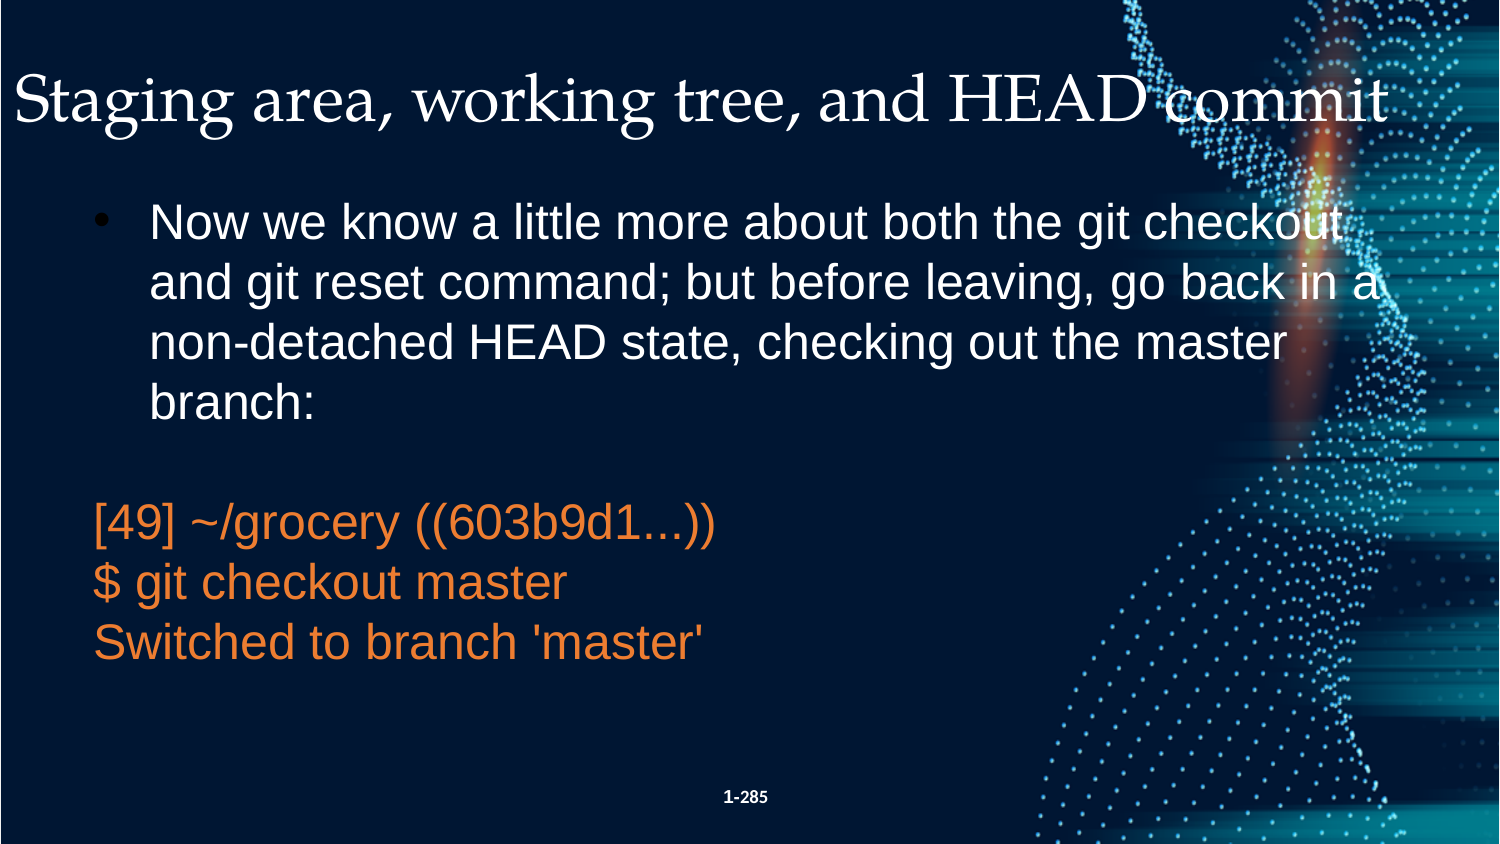

Staging area, working tree, and HEAD commit
Now we know a little more about both the git checkout and git reset command; but before leaving, go back in a non-detached HEAD state, checking out the master branch:

[49] ~/grocery ((603b9d1...))
$ git checkout master
Switched to branch 'master'

1-285